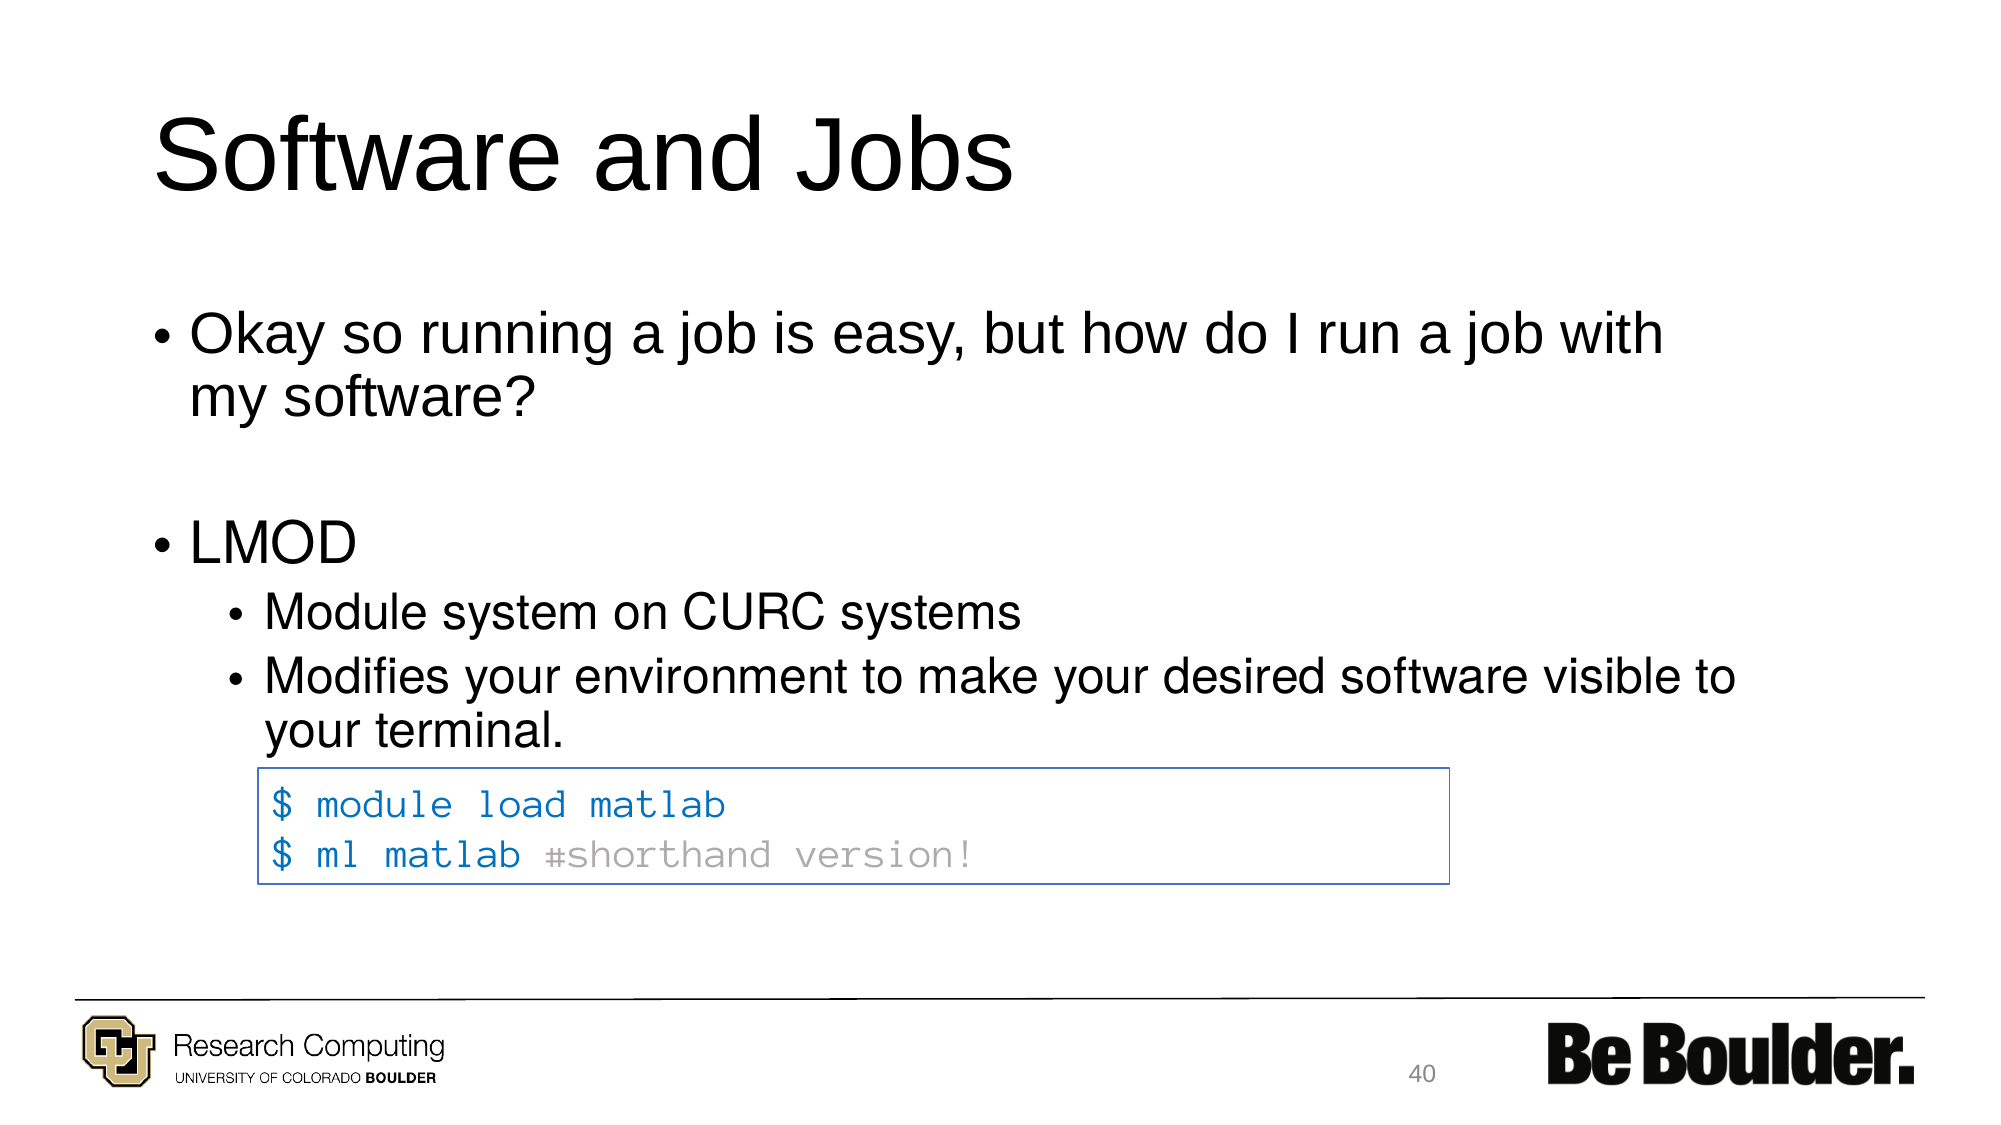

# Software and Jobs
Okay so running a job is easy, but how do I run a job with my software?

LMOD
Module system on CURC systems
Modifies your environment to make your desired software visible to your terminal.

$ module load matlab
$ ml matlab #shorthand version!
40